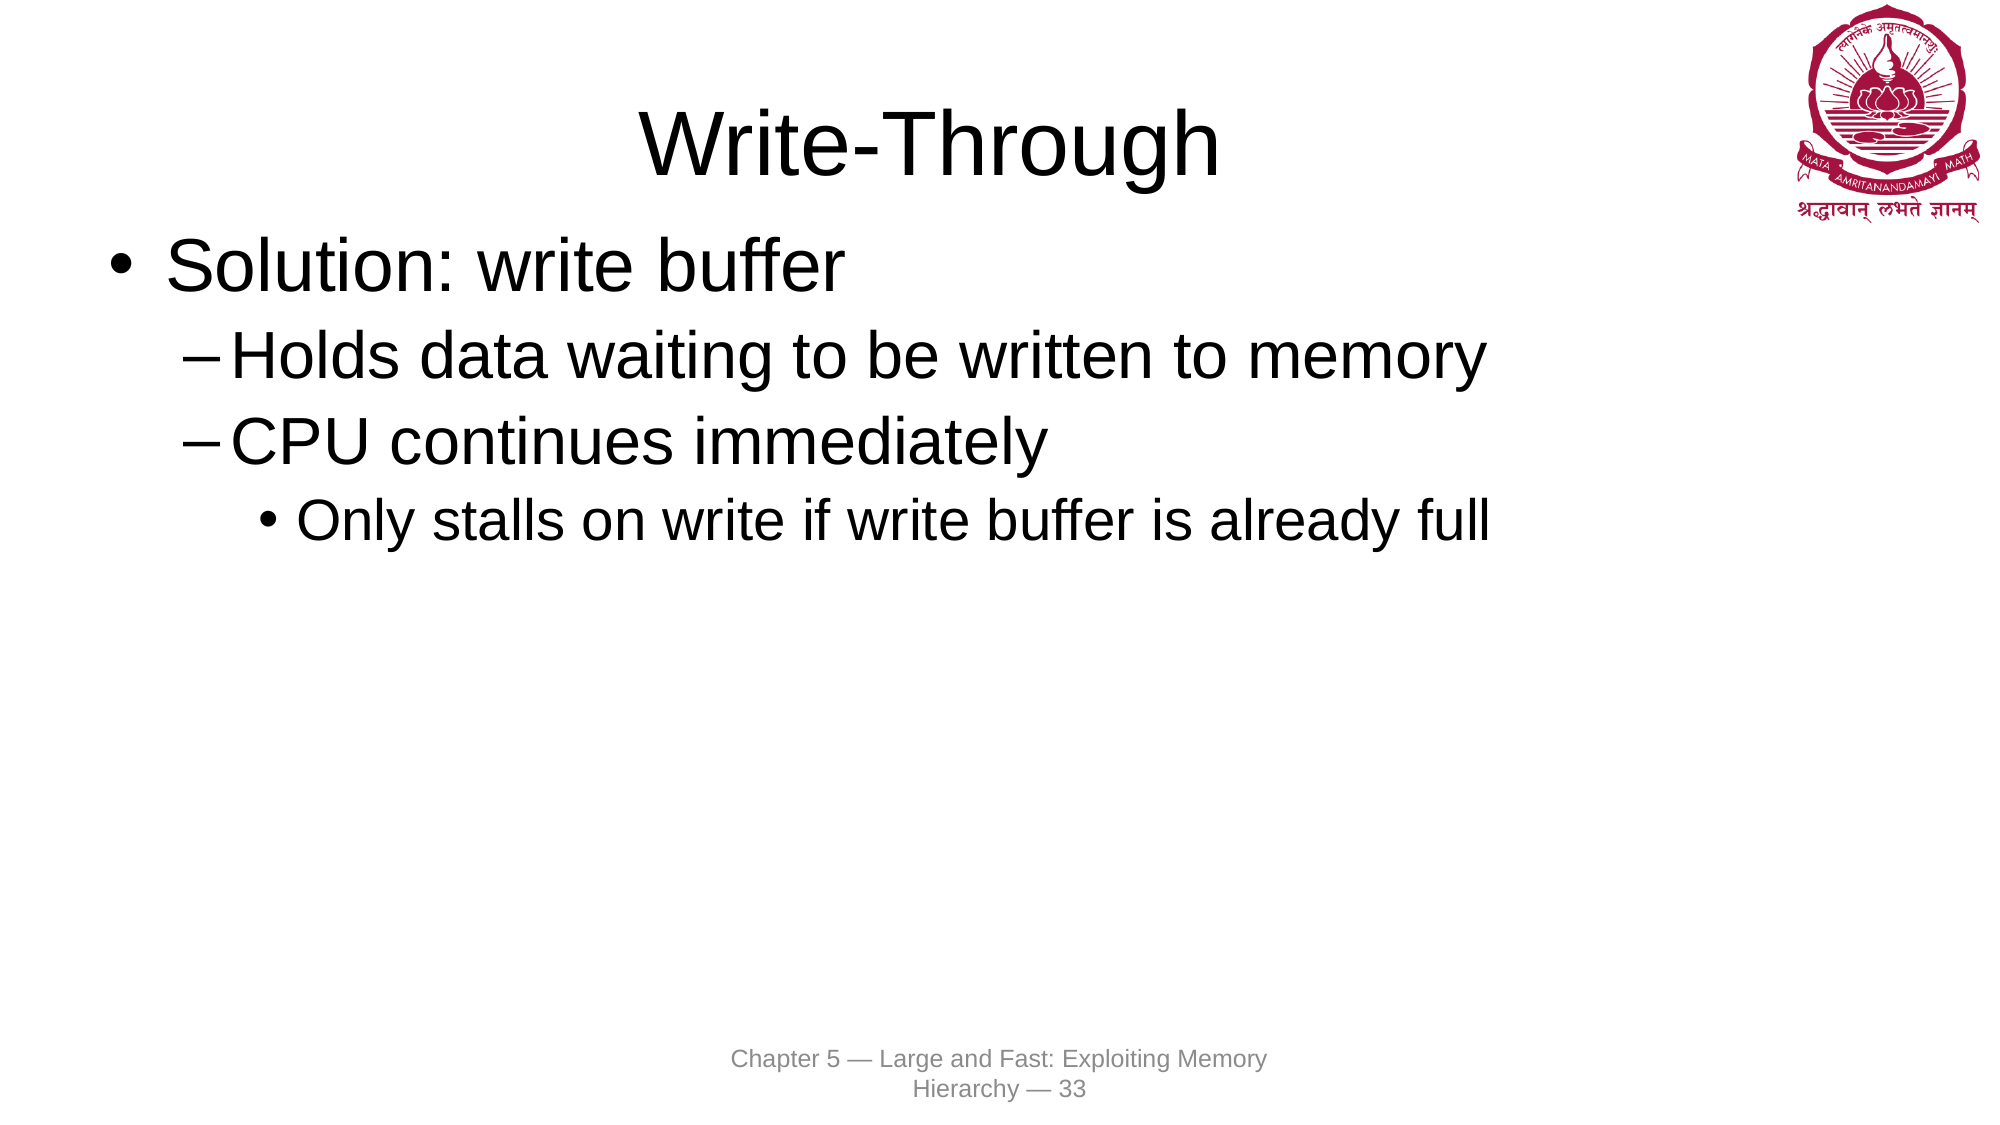

# Write-Through
Solution: write buffer
Holds data waiting to be written to memory
CPU continues immediately
Only stalls on write if write buffer is already full
Chapter 5 — Large and Fast: Exploiting Memory Hierarchy — 33